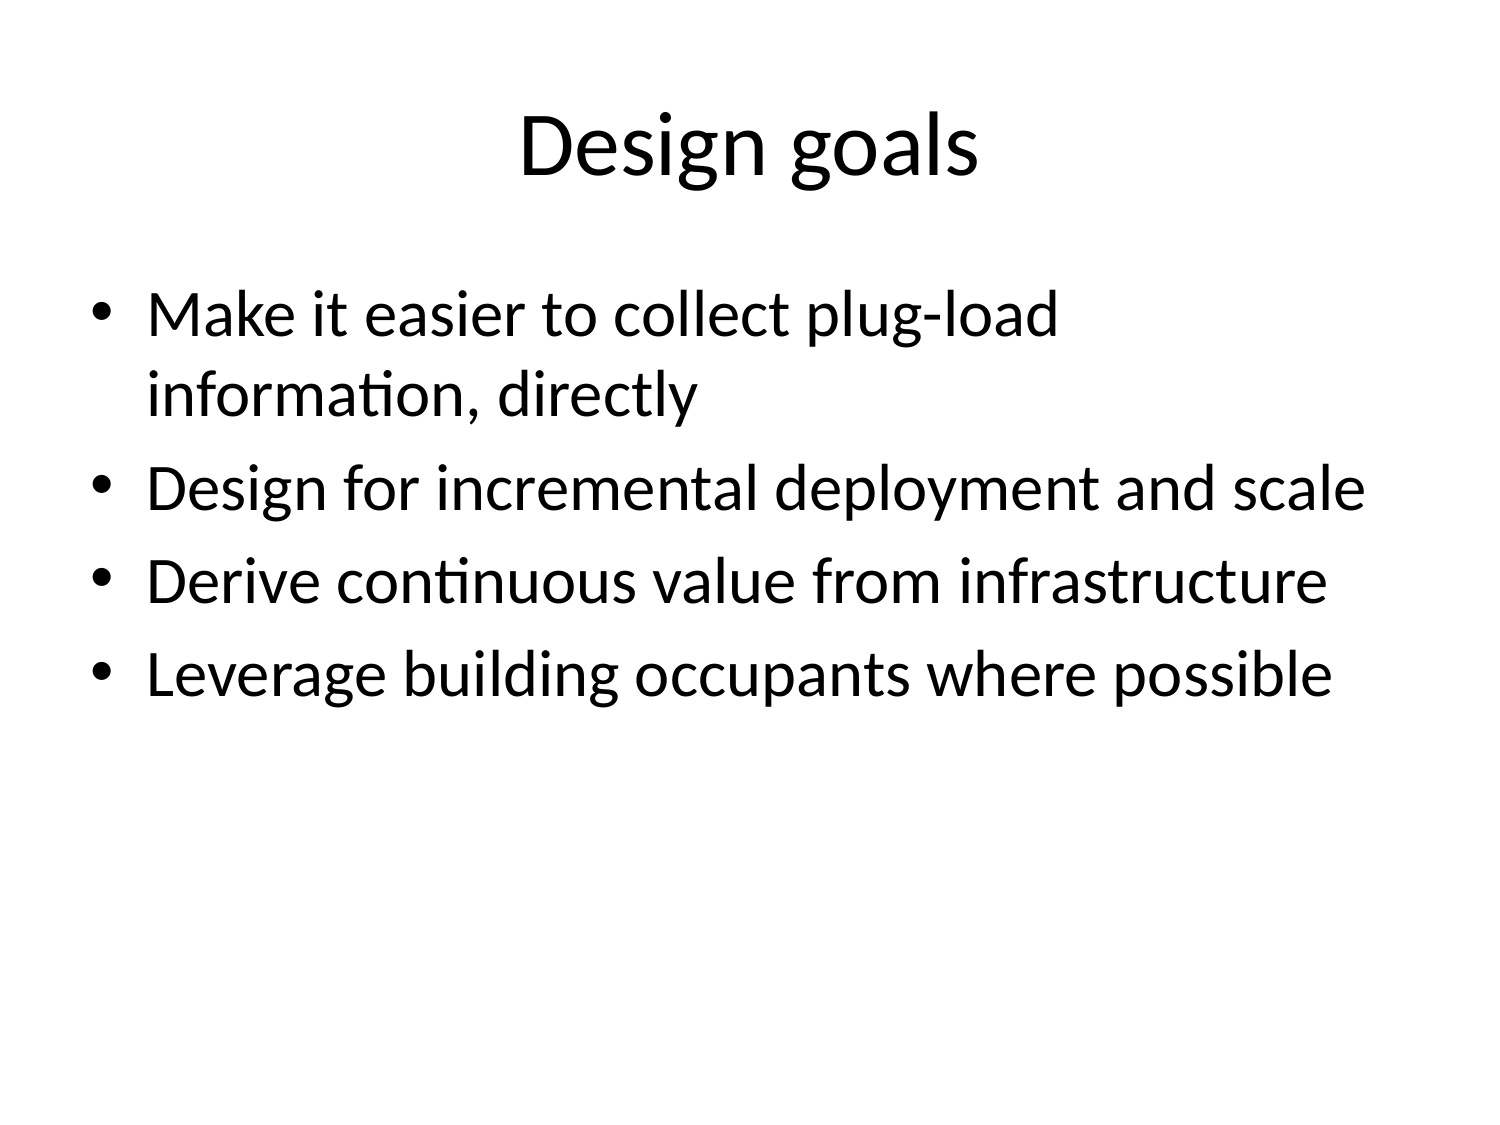

# Design goals
Make it easier to collect plug-load information, directly
Design for incremental deployment and scale
Derive continuous value from infrastructure
Leverage building occupants where possible